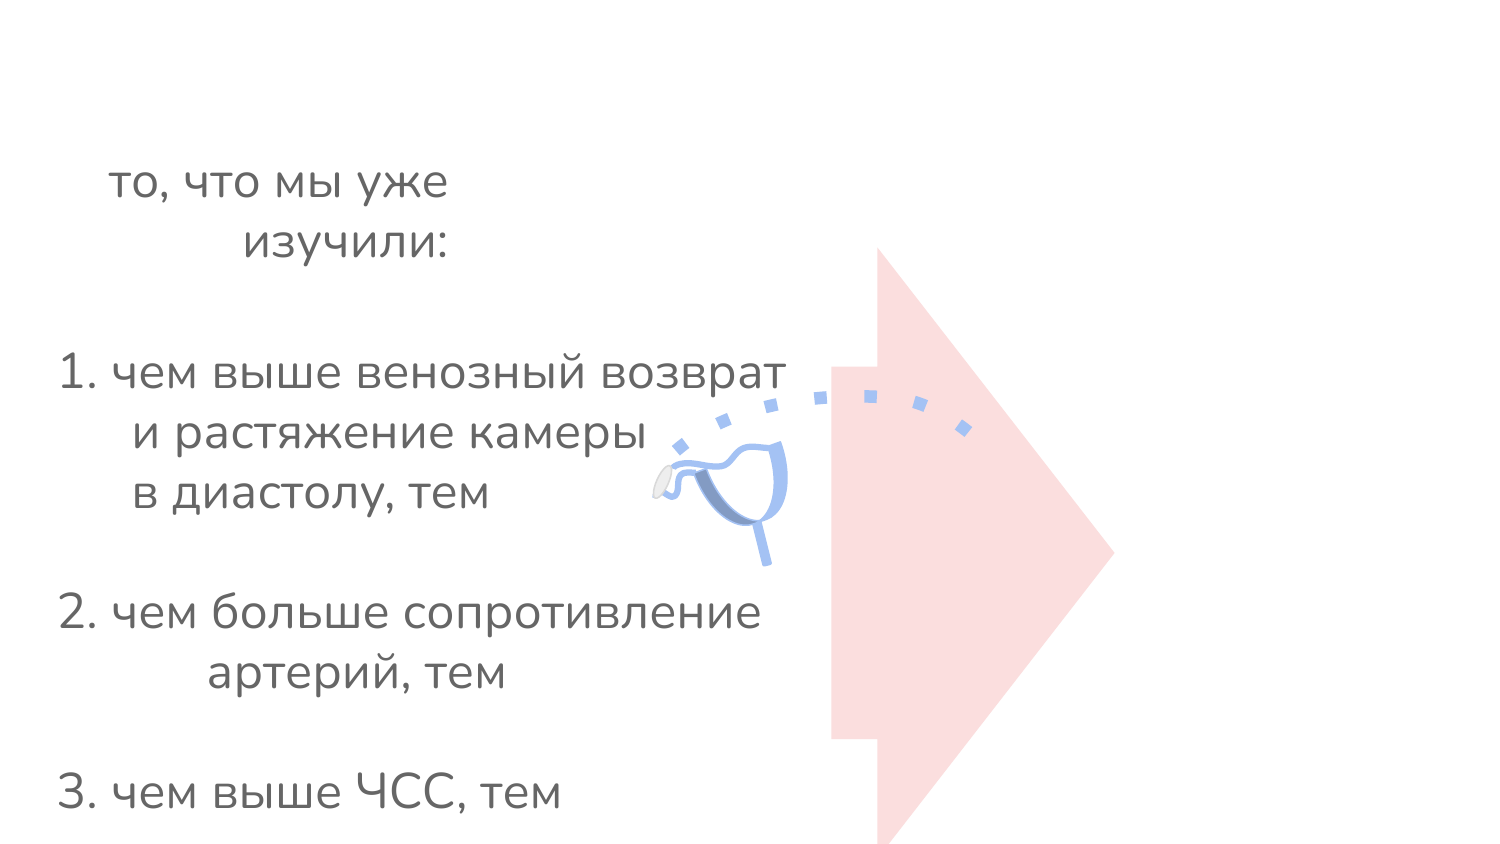

# то, что мы уже изучили:

1. чем выше венозный возврат
и растяжение камеры
в диастолу, тем

2. чем больше сопротивление
	артерий, тем

3. чем выше ЧСС, тем